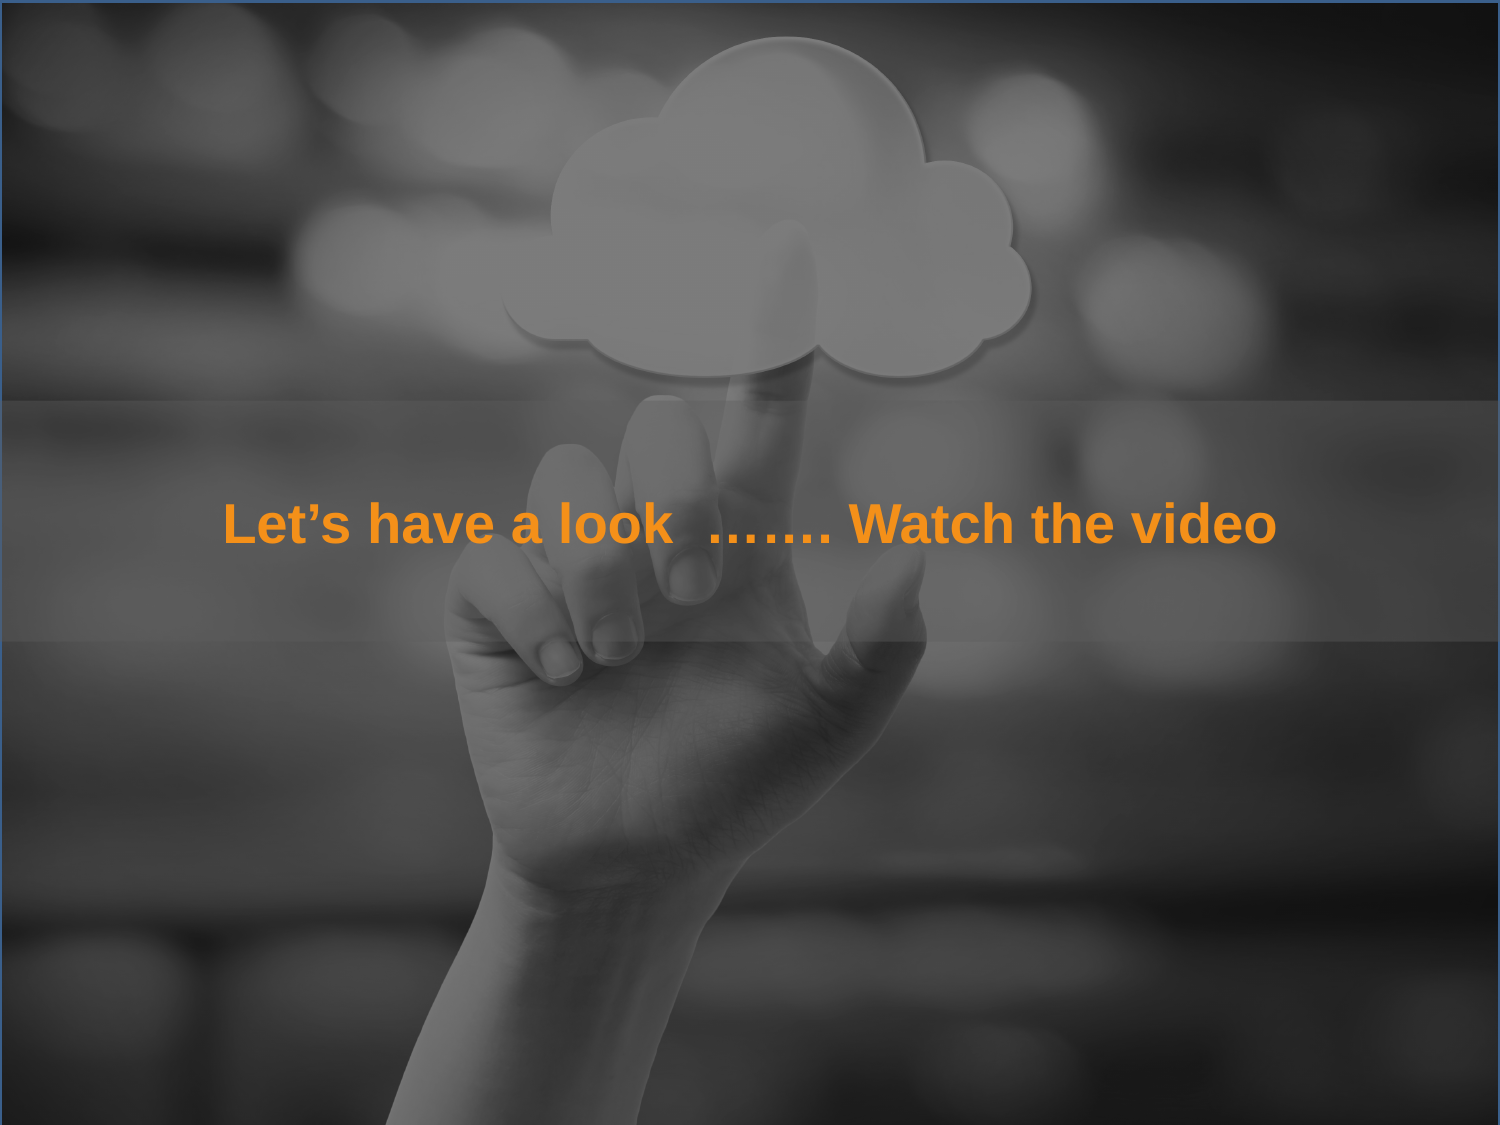

# Let’s have a look  ……. Watch the video